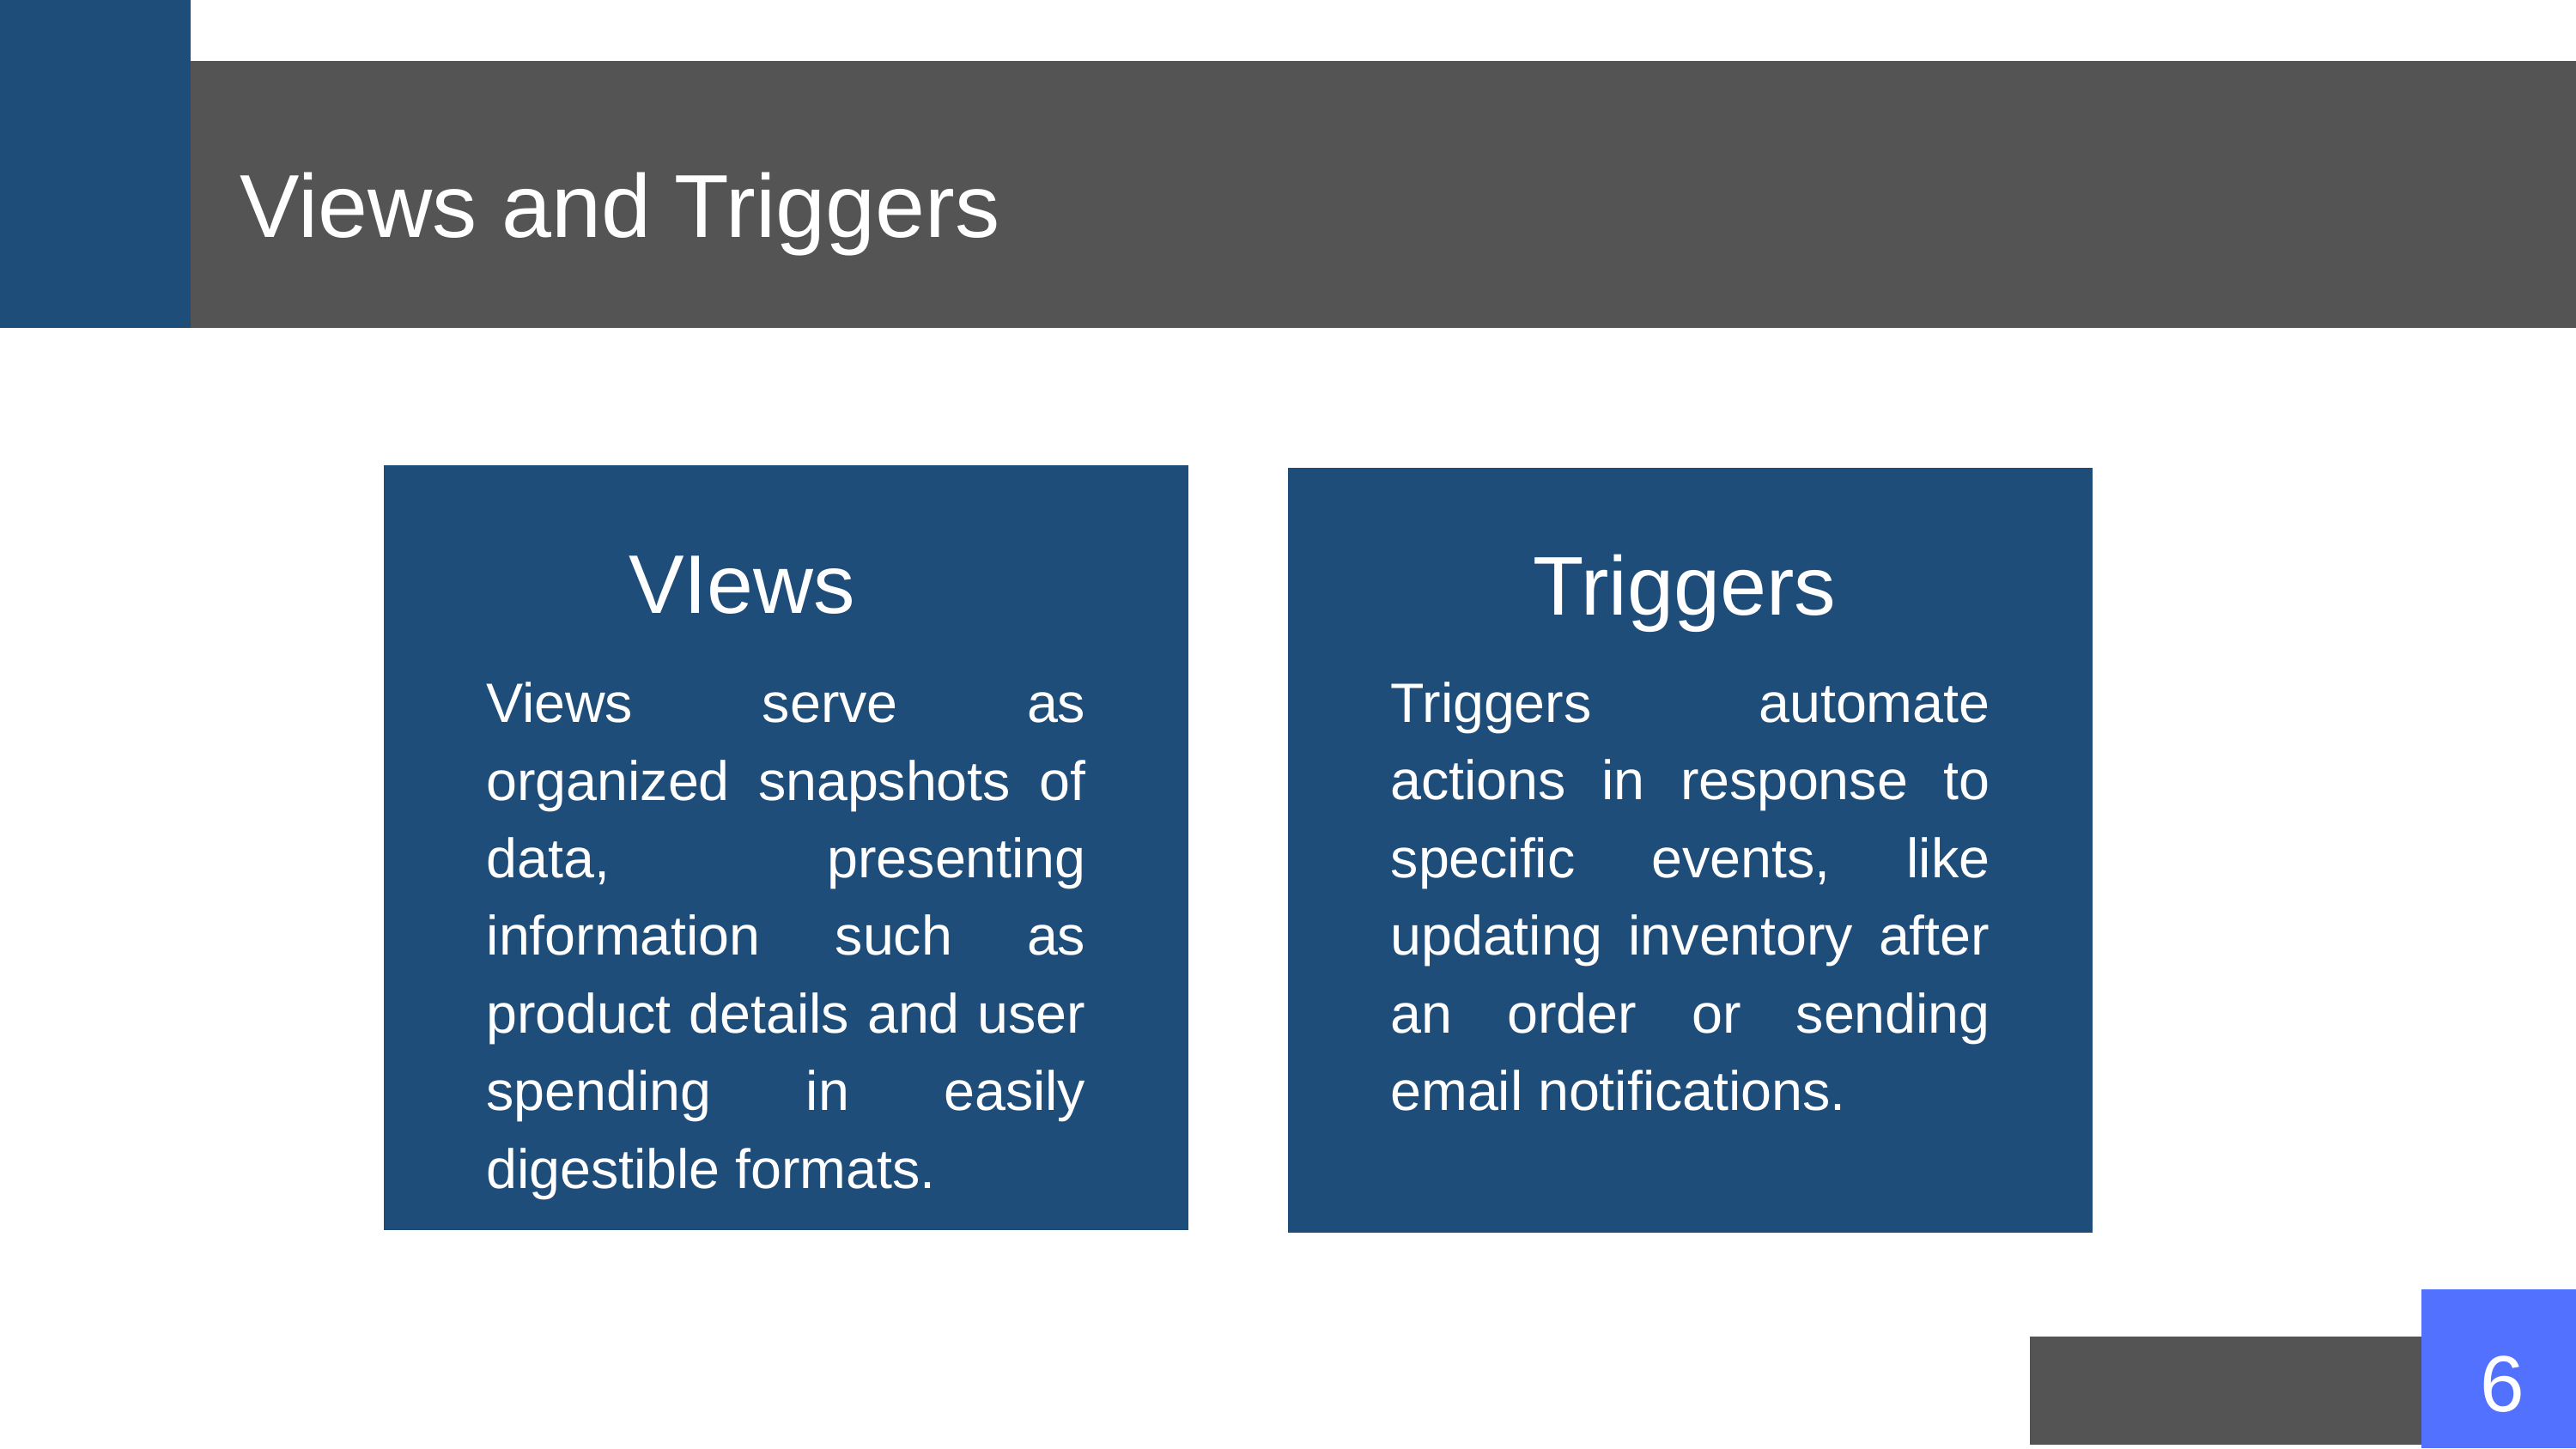

Views and Triggers

VIews
Triggers
Views serve as organized snapshots of data, presenting information such as product details and user spending in easily digestible formats.
Triggers automate actions in response to specific events, like updating inventory after an order or sending email notifications.

6